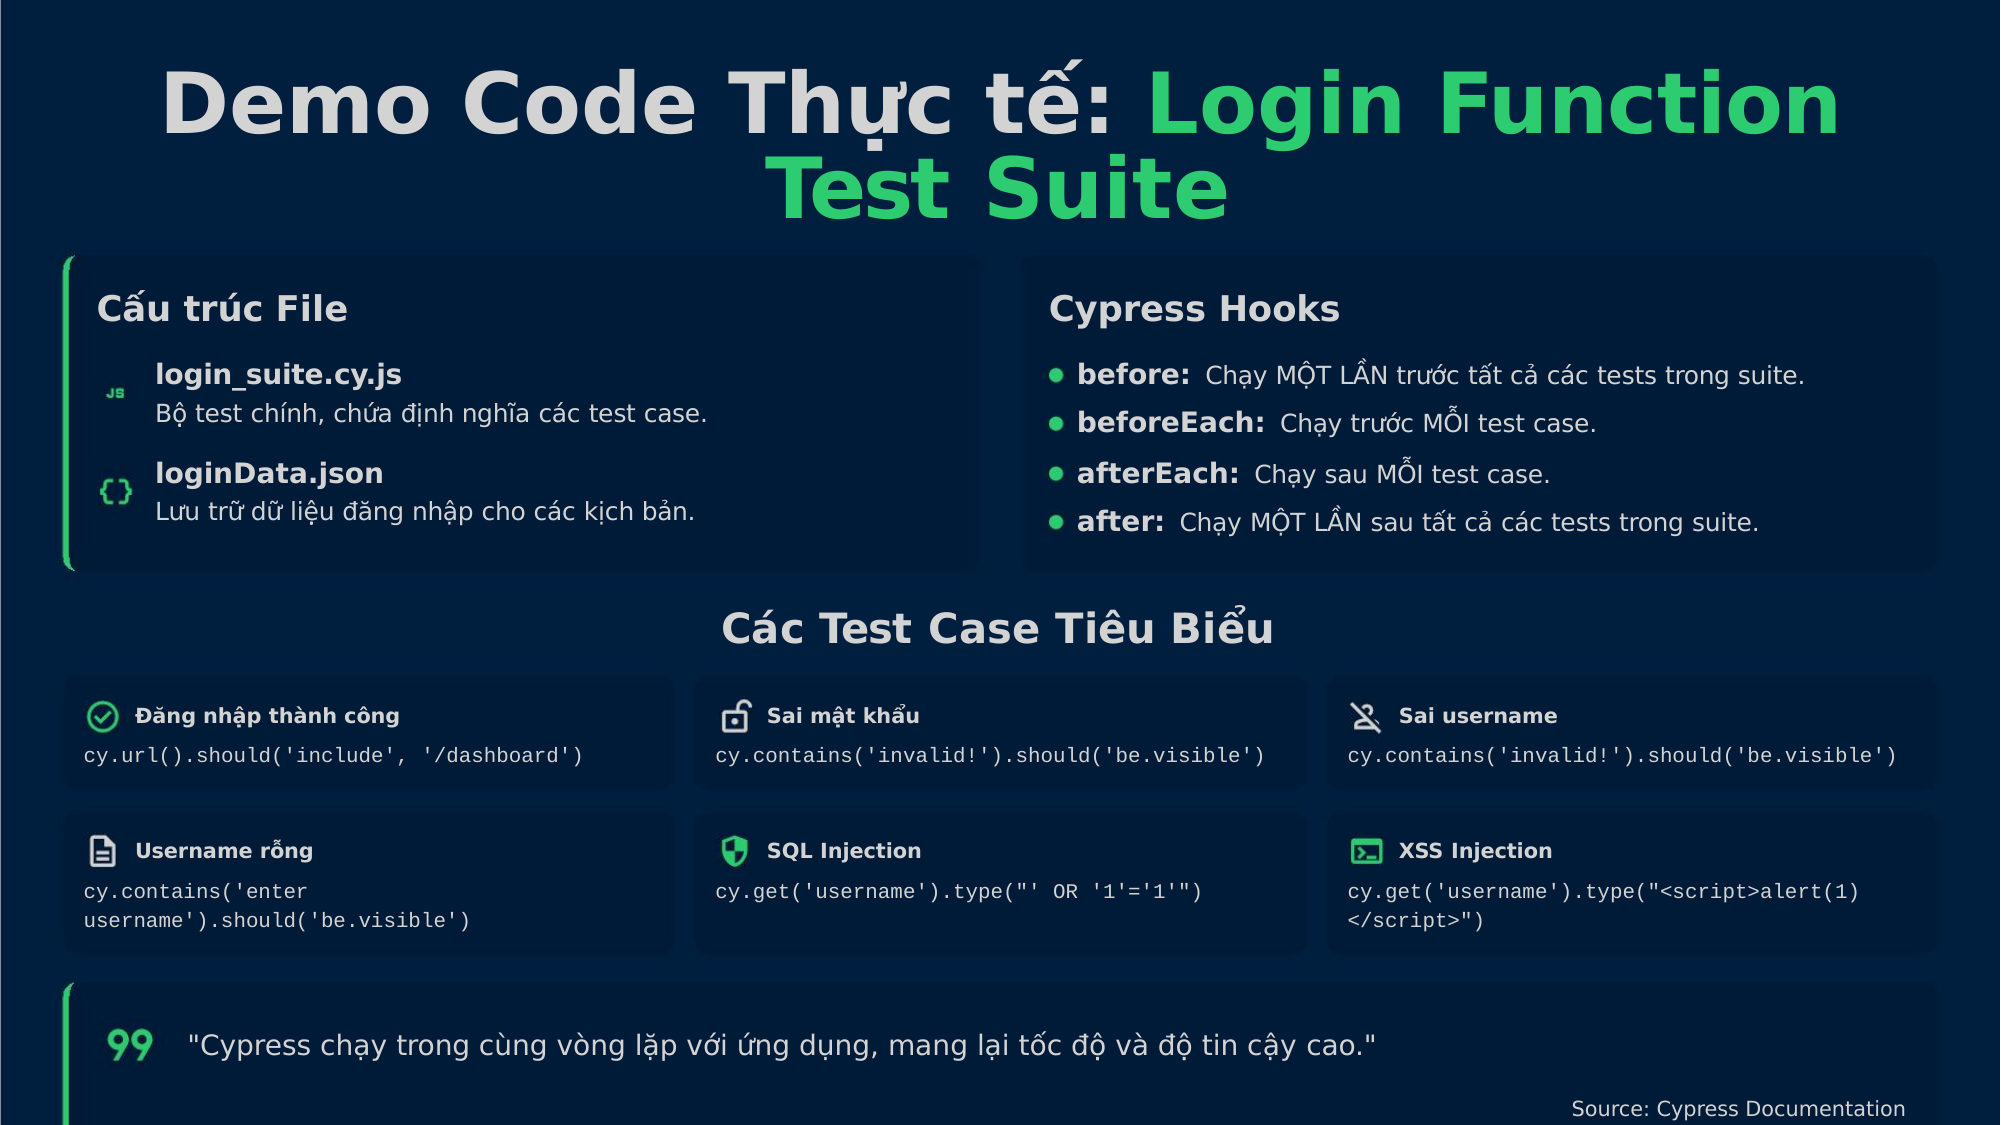

Demo Code Thực tế: Login Function
Test Suite
Cấu trúc File
Cypress Hooks
login_suite.cy.js
before: Chạy MỘT LẦN trước tất cả các tests trong suite.
beforeEach: Chạy trước MỖI test case.
Bộ test chính, chứa định nghĩa các test case.
loginData.json
afterEach: Chạy sau MỖI test case.
Lưu trữ dữ liệu đăng nhập cho các kịch bản.
after: Chạy MỘT LẦN sau tất cả các tests trong suite.
Các Test Case Tiêu Biểu
Đăng nhập thành công
Sai mật khẩu
Sai username
cy.url().should('include', '/dashboard')
cy.contains('invalid!').should('be.visible')
cy.contains('invalid!').should('be.visible')
Username rỗng
SQL Injection
XSS Injection
cy.contains('enter
username').should('be.visible')
cy.get('username').type("' OR '1'='1'")
cy.get('username').type("<script>alert(1)
</script>")
"Cypress chạy trong cùng vòng lặp với ứng dụng, mang lại tốc độ và độ tin cậy cao."
Source: Cypress Documentation